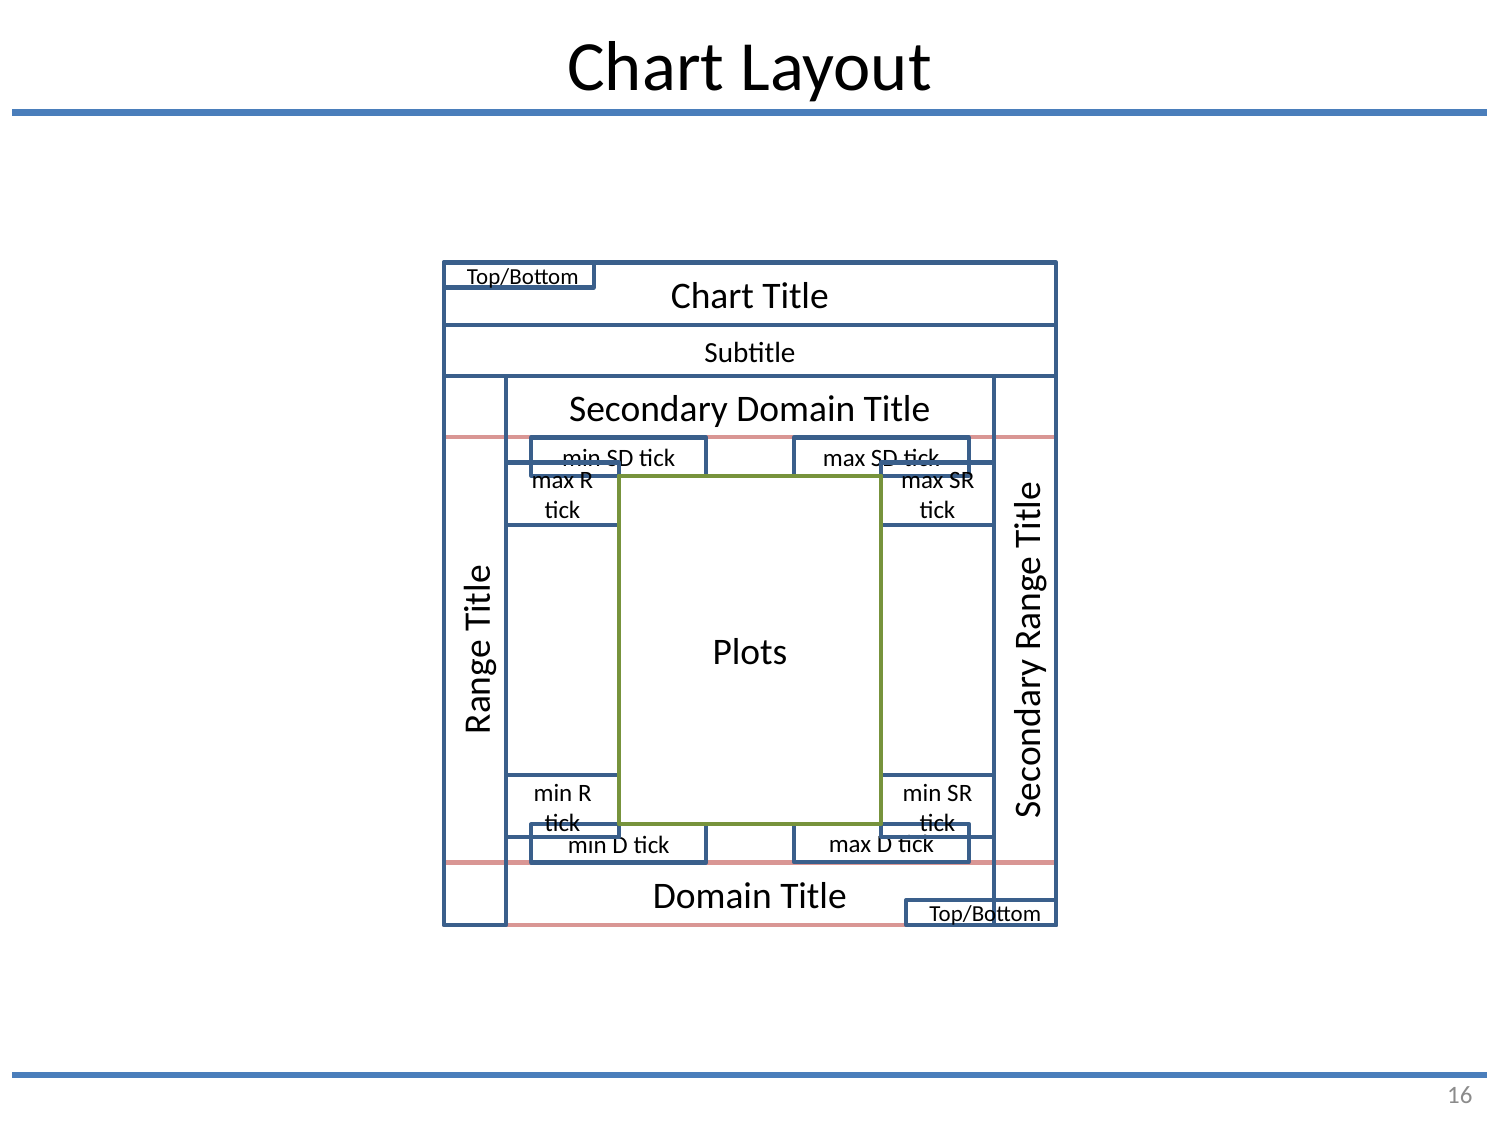

# Chart Layout
Chart Title
Top/Bottom
Subtitle
Secondary Domain Title
min SD tick
max SD tick
max R tick
max SR tick
Plots

Range Title
Secondary Range Title
min R tick
min SR tick
max D tick
min D tick
Domain Title
Top/Bottom
16